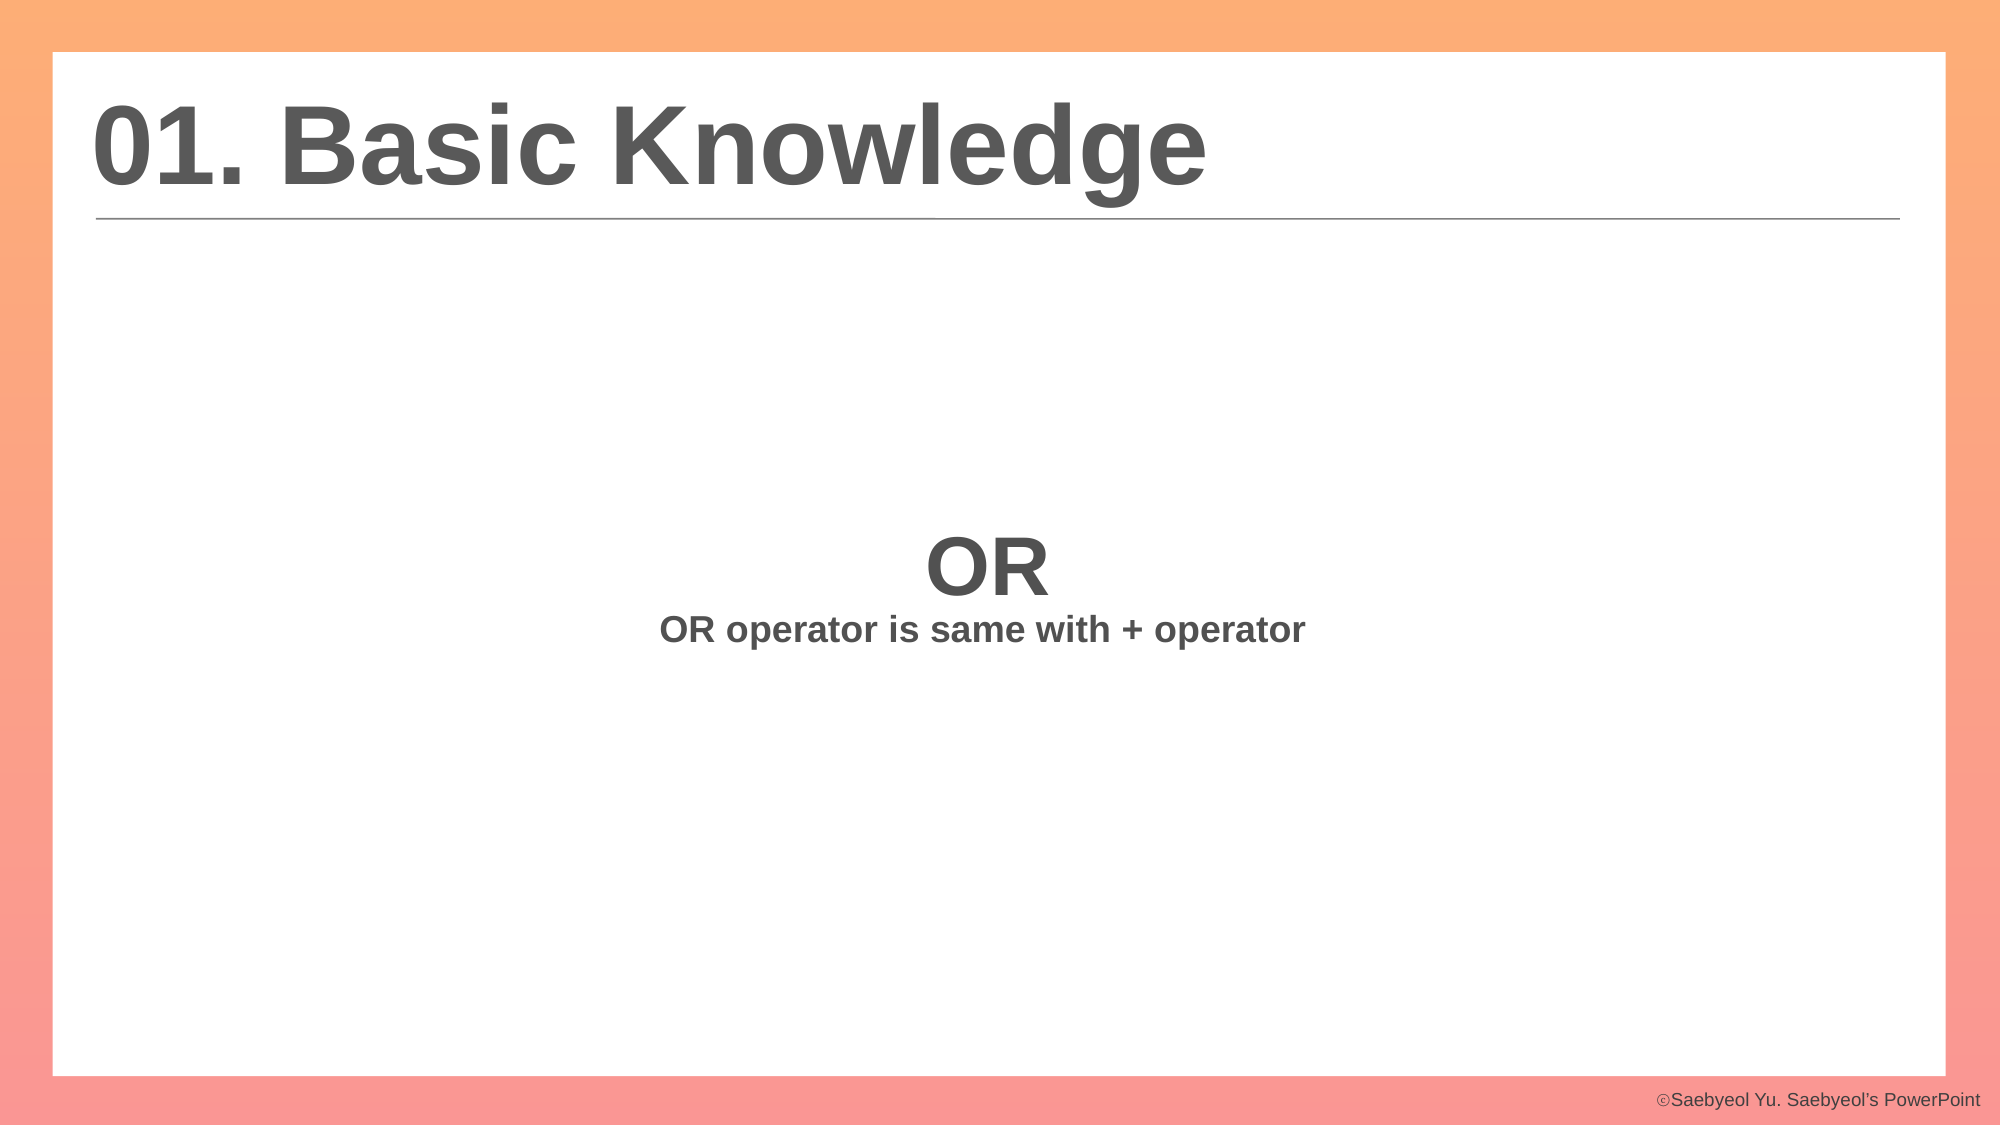

01. Basic Knowledge
OR
OR operator is same with + operator